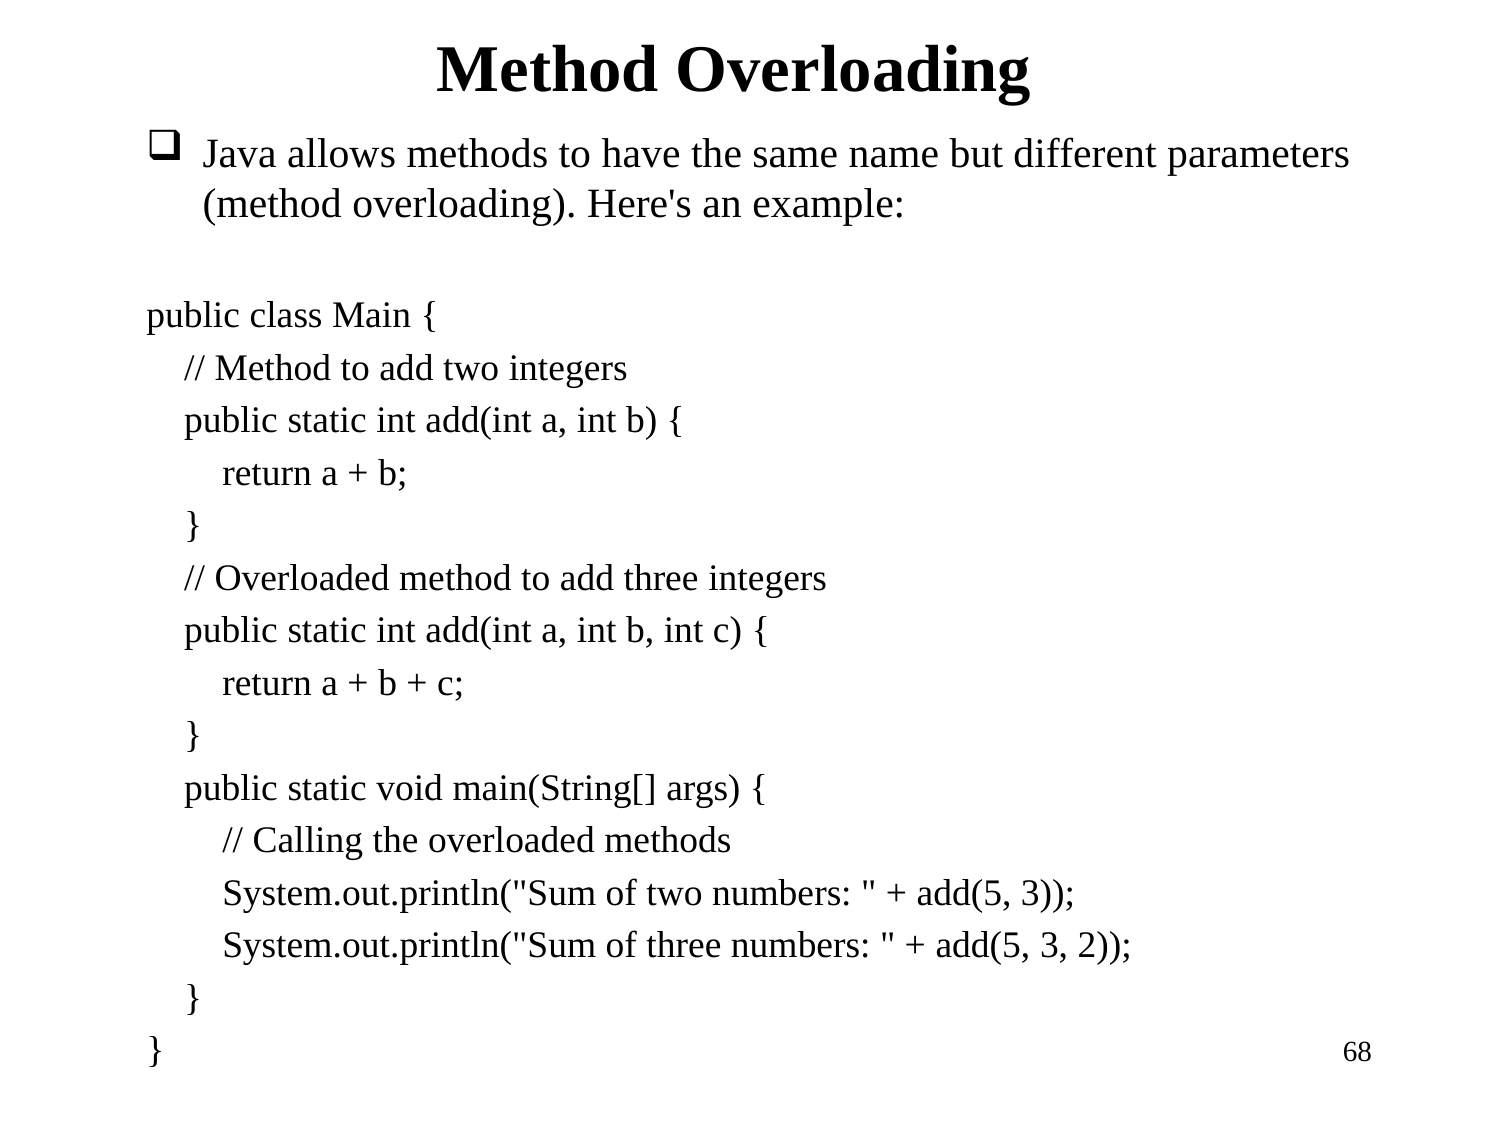

# Method Overloading
Java allows methods to have the same name but different parameters (method overloading). Here's an example:

public class Main {
    // Method to add two integers
    public static int add(int a, int b) {
        return a + b;
    }
    // Overloaded method to add three integers
    public static int add(int a, int b, int c) {
        return a + b + c;
    }
    public static void main(String[] args) {
        // Calling the overloaded methods
        System.out.println("Sum of two numbers: " + add(5, 3));
        System.out.println("Sum of three numbers: " + add(5, 3, 2));
    }
}

68